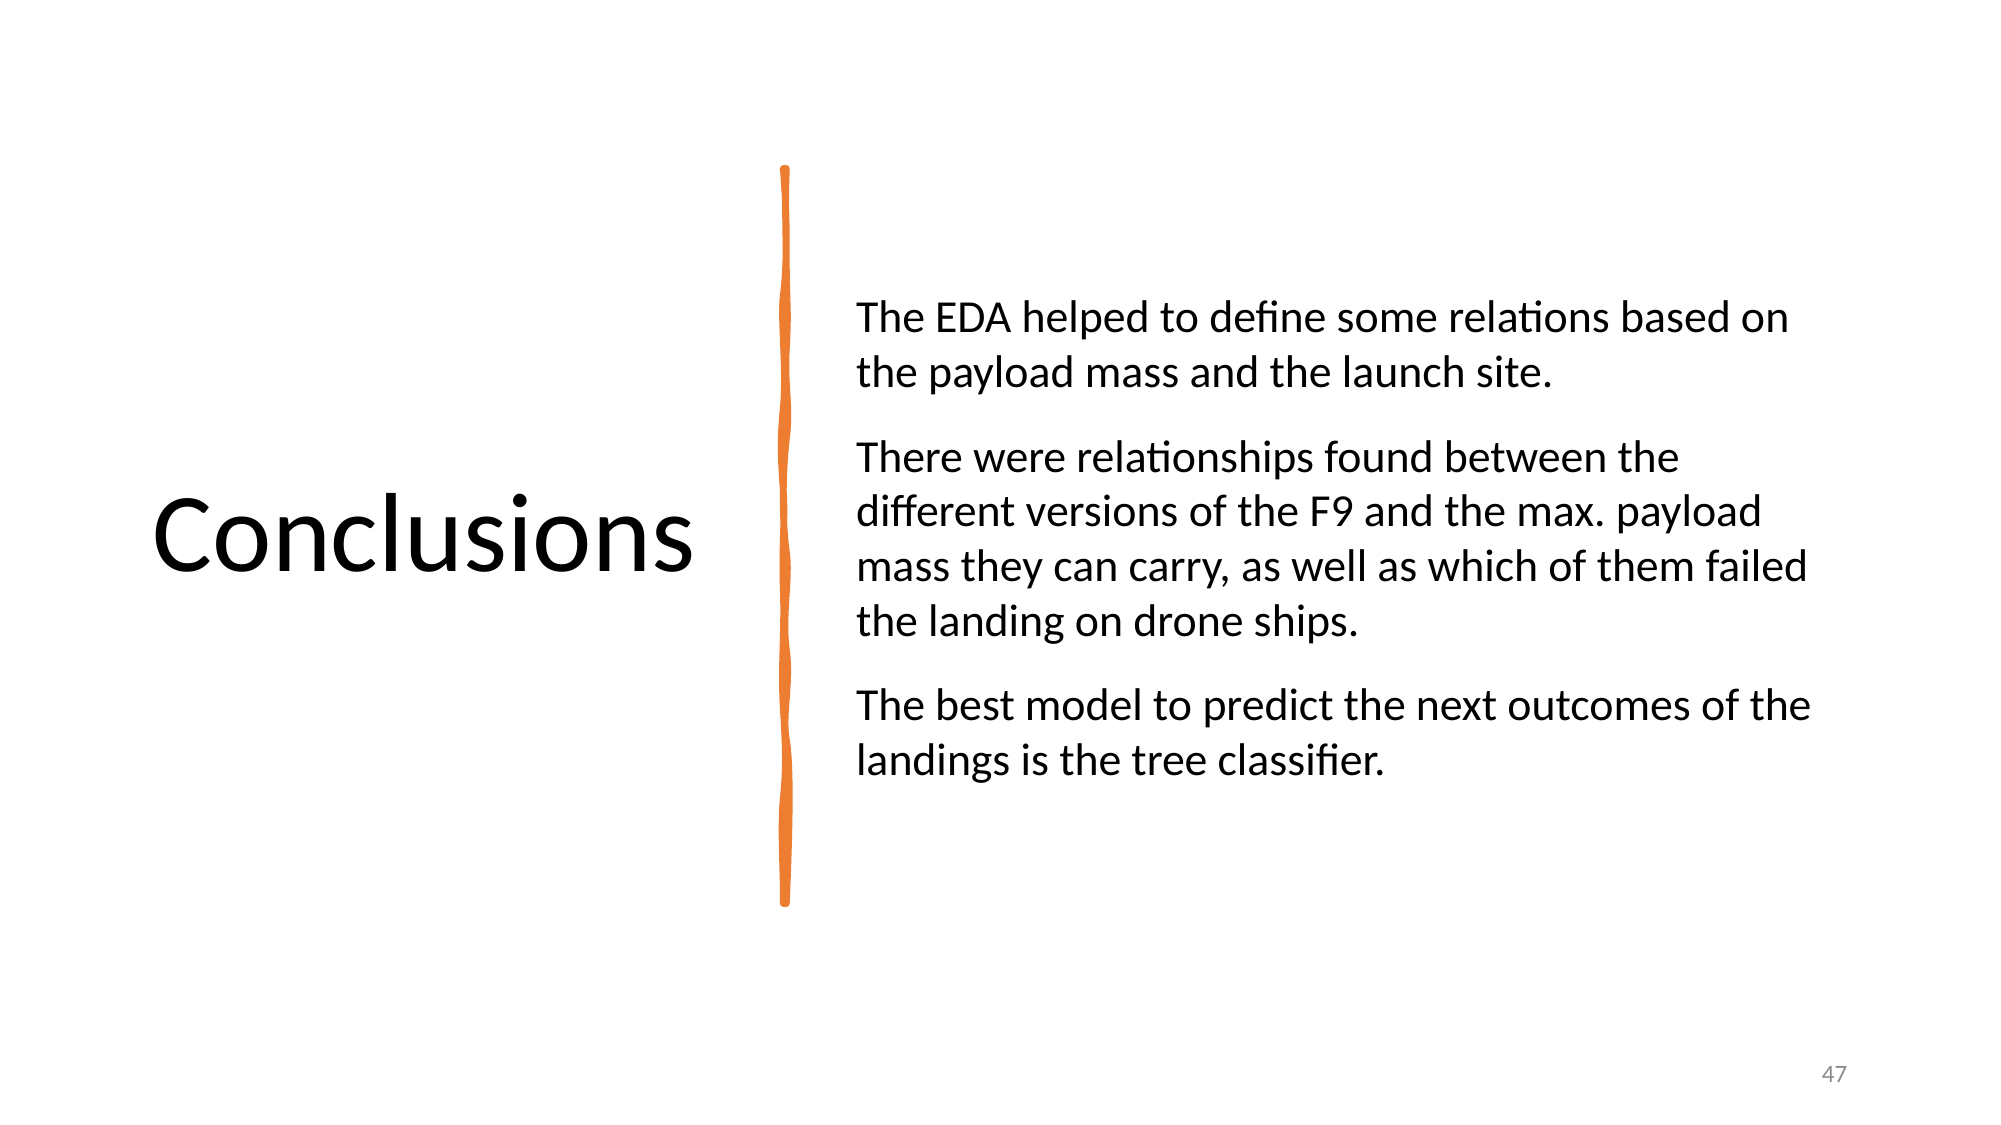

Conclusions
The EDA helped to define some relations based on the payload mass and the launch site.
There were relationships found between the different versions of the F9 and the max. payload mass they can carry, as well as which of them failed the landing on drone ships.
The best model to predict the next outcomes of the landings is the tree classifier.

47